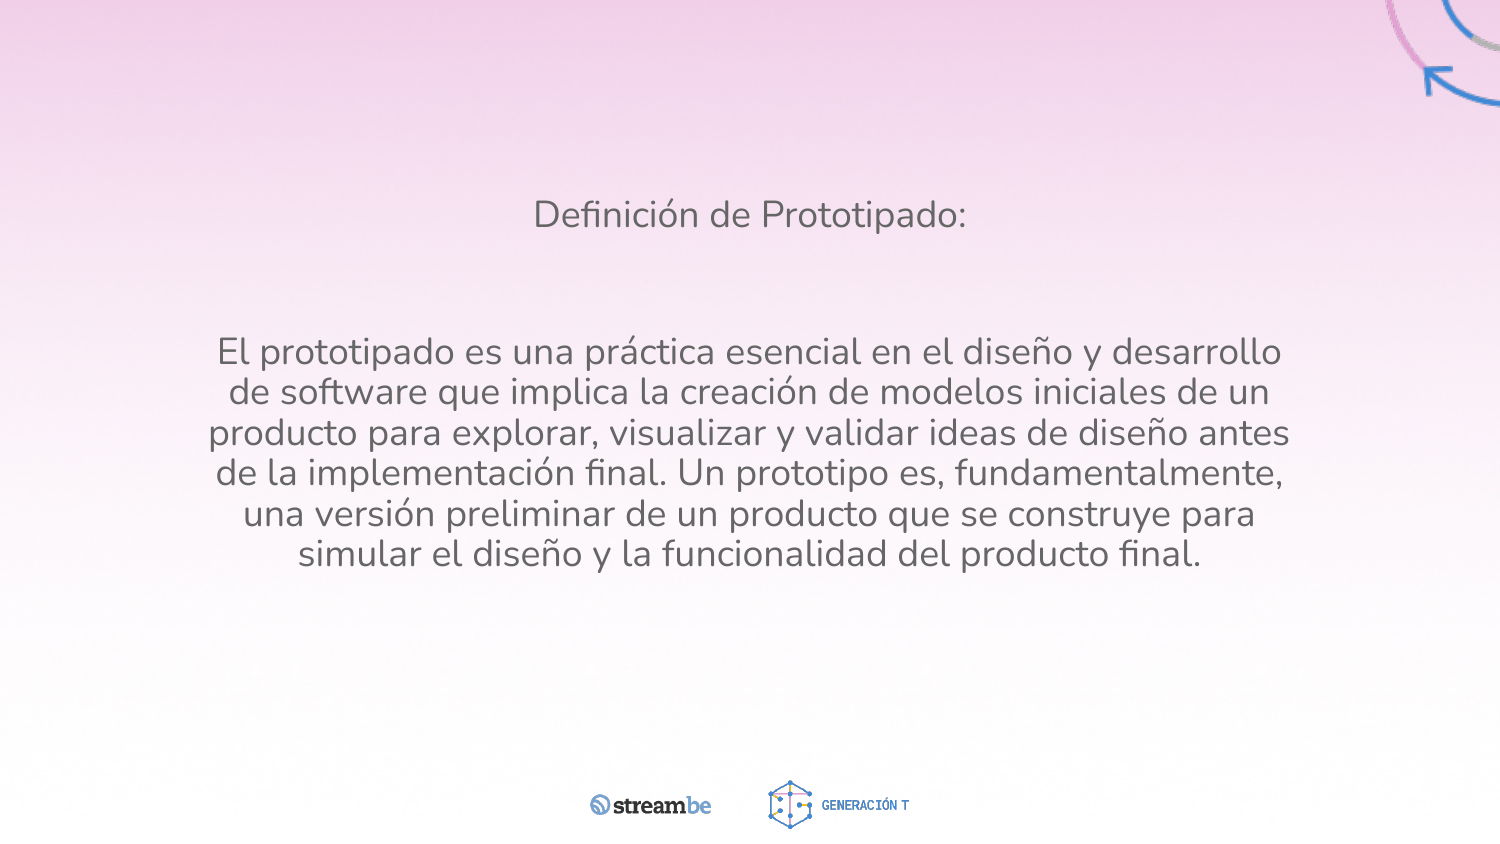

# Definición de Prototipado:

El prototipado es una práctica esencial en el diseño y desarrollo de software que implica la creación de modelos iniciales de un producto para explorar, visualizar y validar ideas de diseño antes de la implementación final. Un prototipo es, fundamentalmente, una versión preliminar de un producto que se construye para simular el diseño y la funcionalidad del producto final.